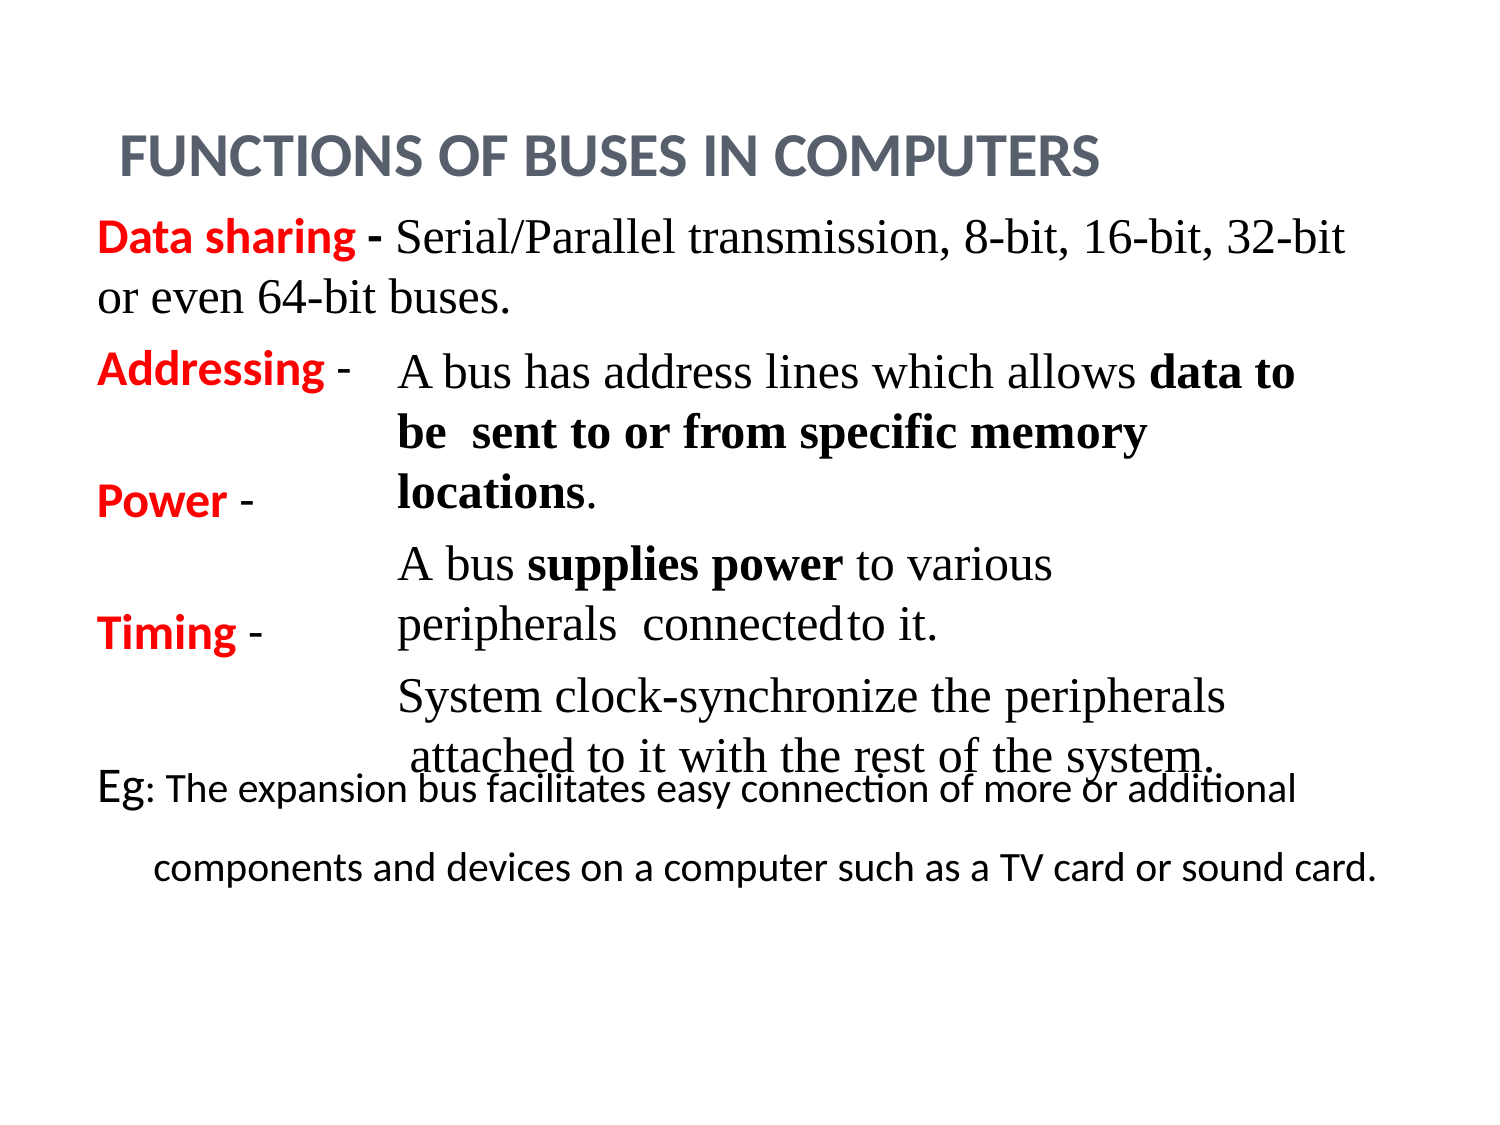

# Functions of Buses in Computers
Data sharing - Serial/Parallel transmission, 8-bit, 16-bit, 32-bit or even 64-bit buses.

Addressing -
A bus has address lines which allows data to be  sent to or from specific memory locations.
A bus supplies power to various peripherals  connected	to it.
System clock-synchronize the peripherals  attached to it with the rest of the system.
Power -
Timing -
Eg: The expansion bus facilitates easy connection of more or additional
components and devices on a computer such as a TV card or sound card.